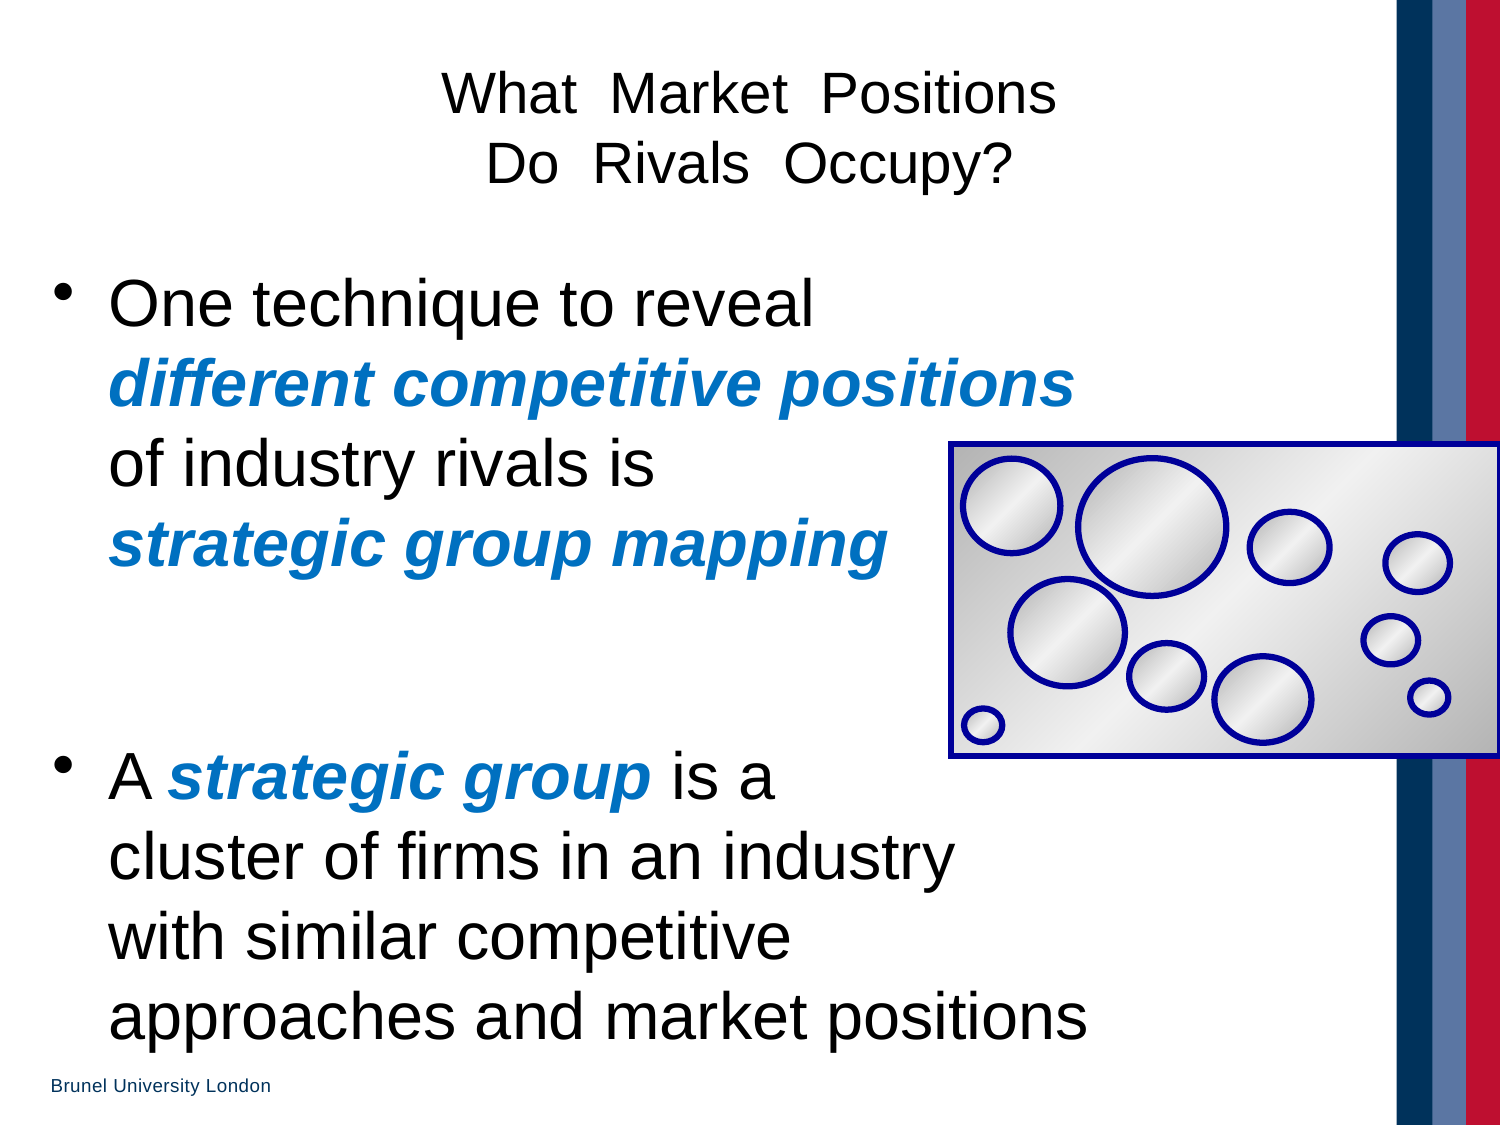

What  Market  Positions
Do  Rivals  Occupy?
One technique to reveal
different competitive positions
of industry rivals is
strategic group mapping
A strategic group is a
cluster of firms in an industry
with similar competitive
approaches and market positions